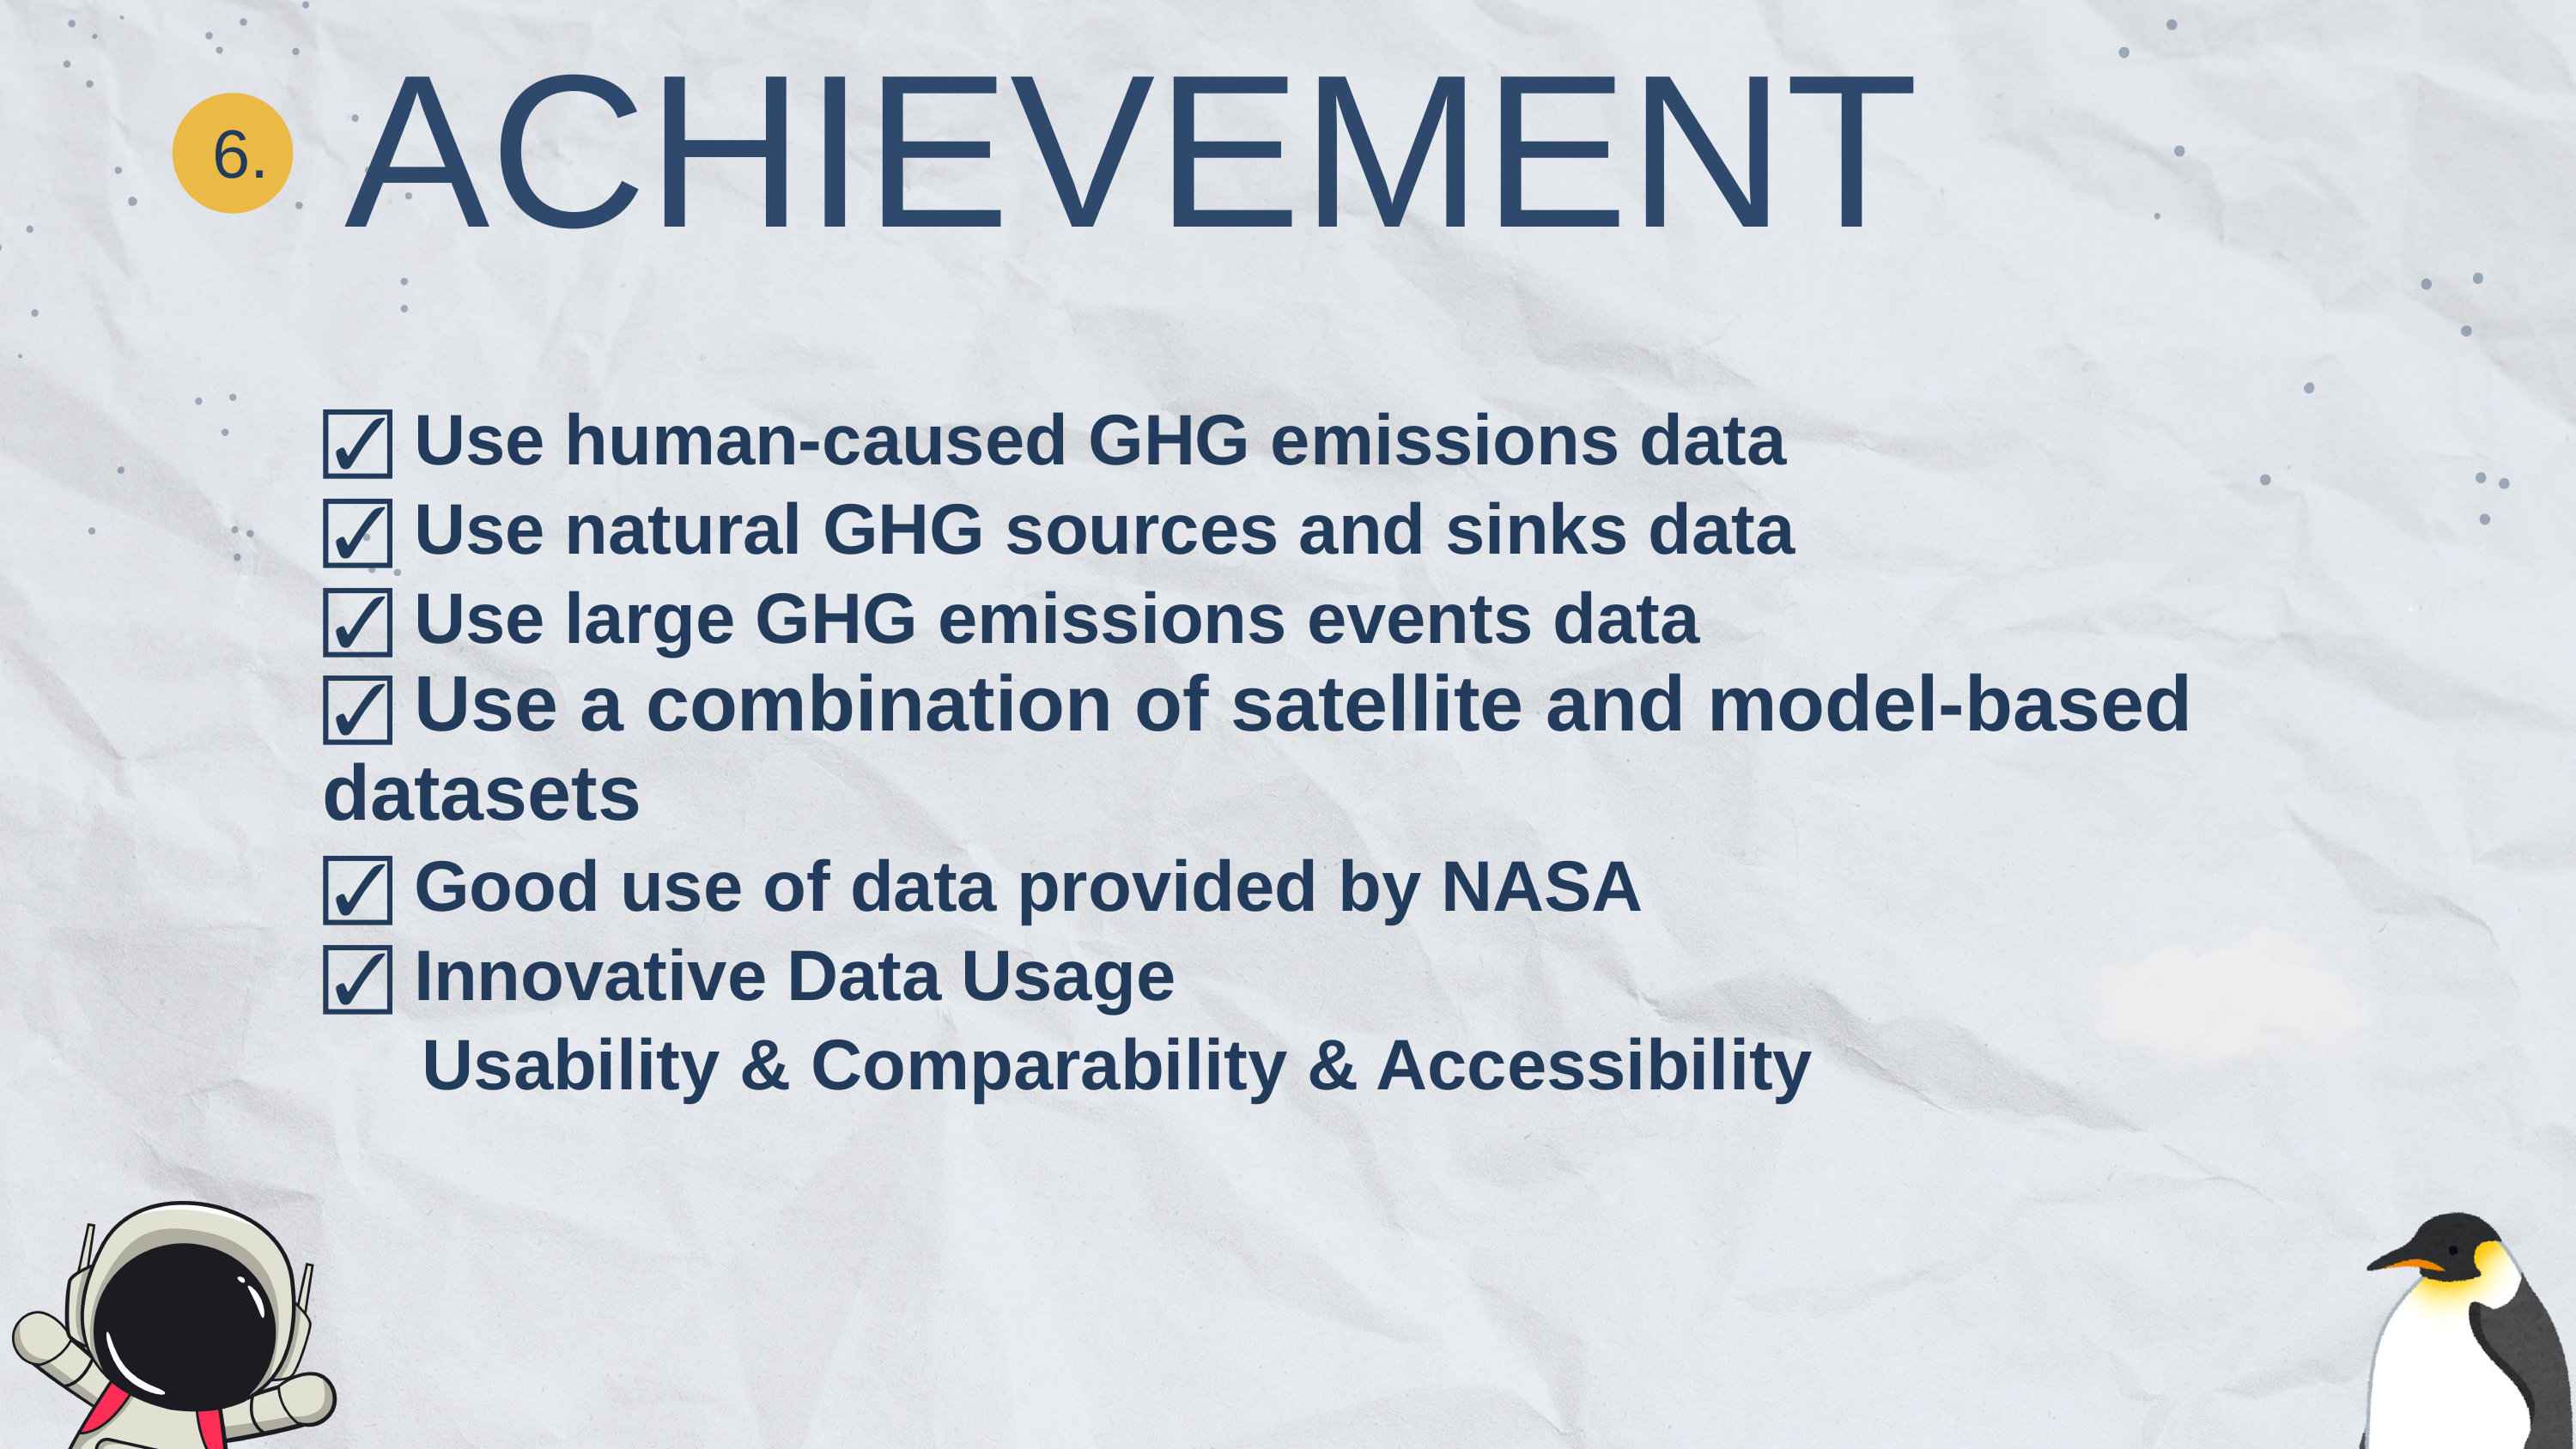

ACHIEVEMENT

6.
☑️ Use human-caused GHG emissions data
☑️ Use natural GHG sources and sinks data
☑️ Use large GHG emissions events data
☑️ Use a combination of satellite and model-based datasets
☑️ Good use of data provided by NASA
☑️ Innovative Data Usage
     Usability & Comparability & Accessibility